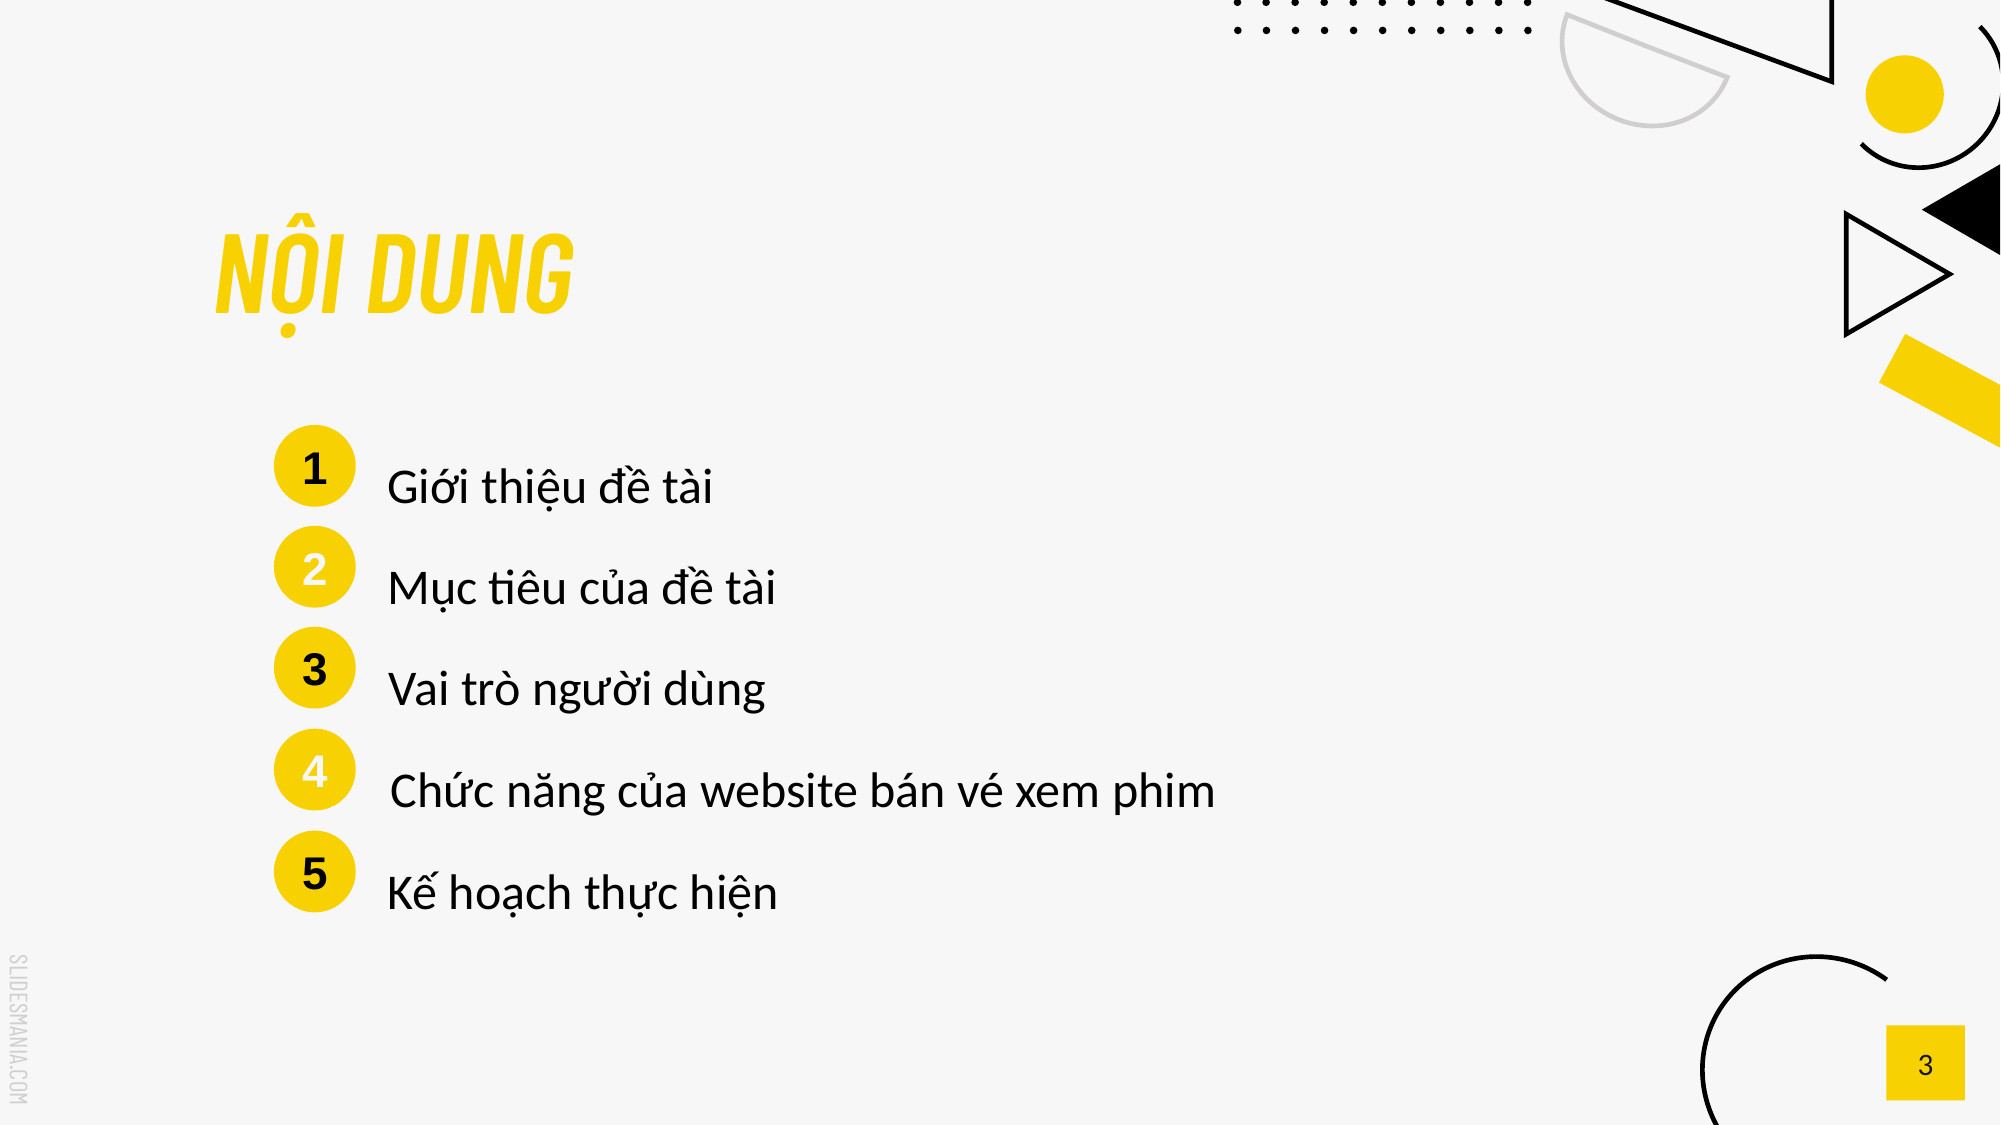

NỘI DUNG
Giới thiệu đề tài
1
Mục tiêu của đề tài
2
Vai trò người dùng
3
Chức năng của website bán vé xem phim
4
Kế hoạch thực hiện
5
3